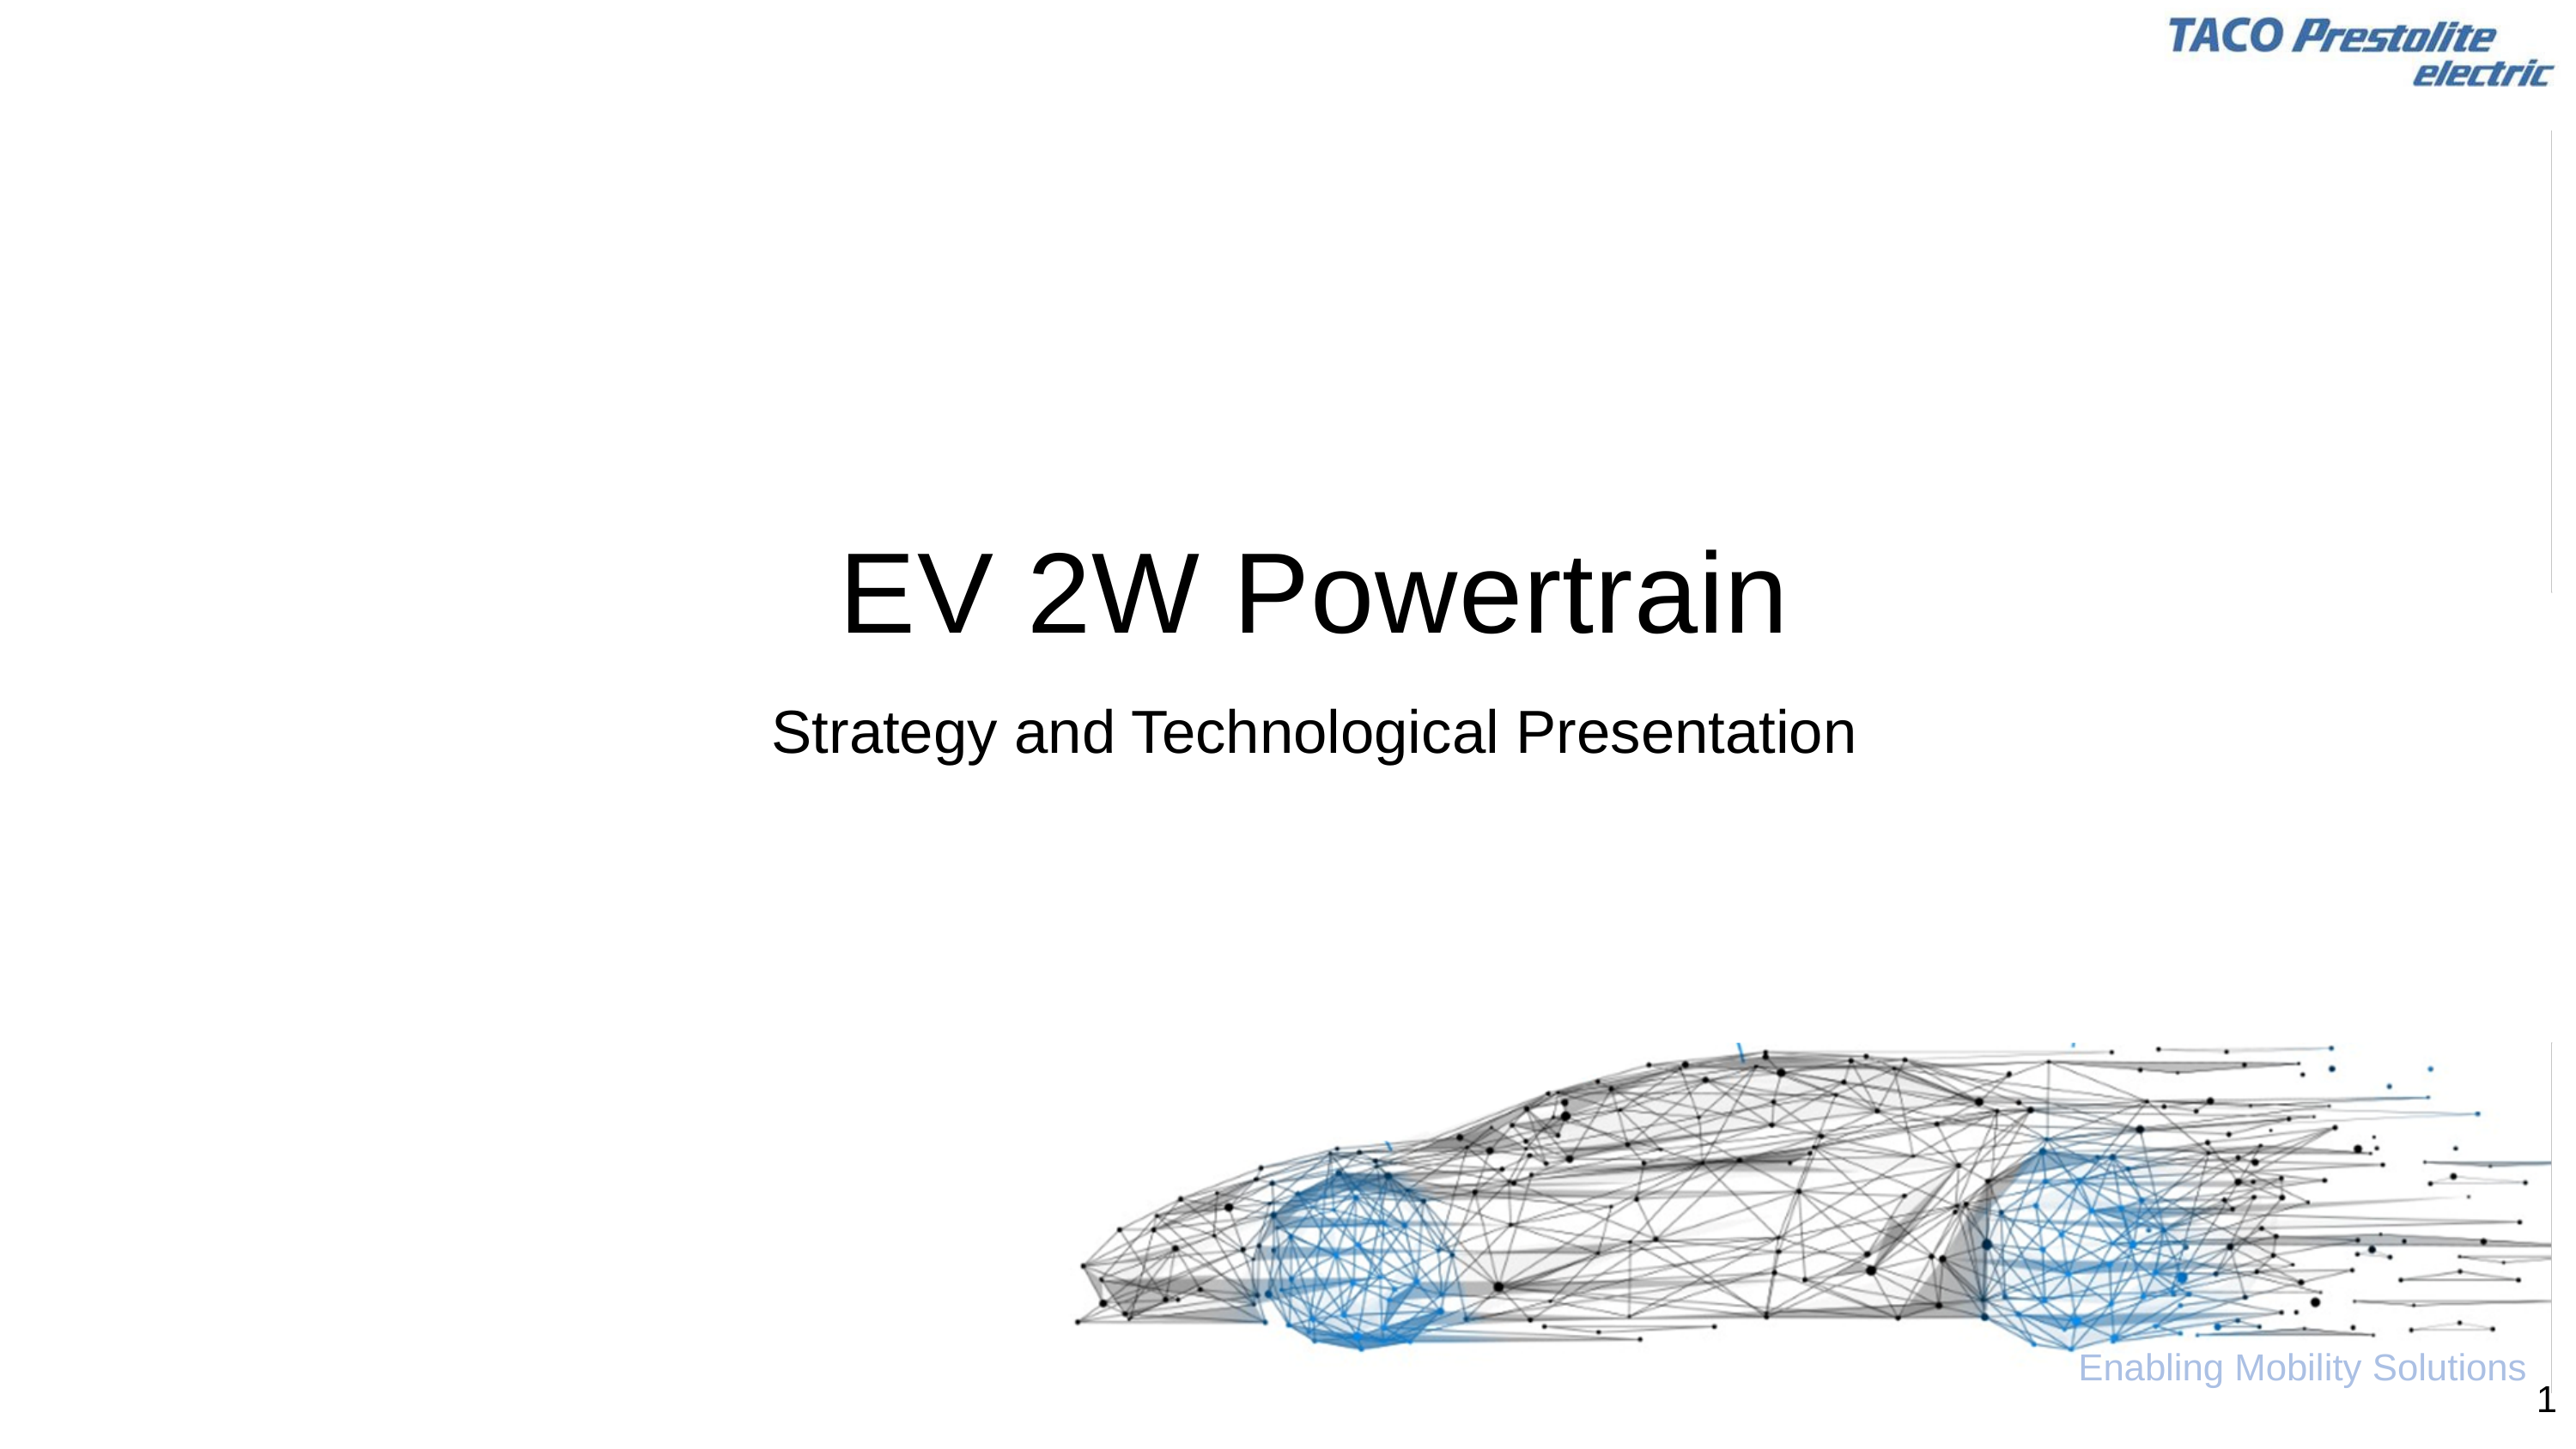

EV 2W Powertrain
Strategy and Technological Presentation
Enabling Mobility Solutions
1